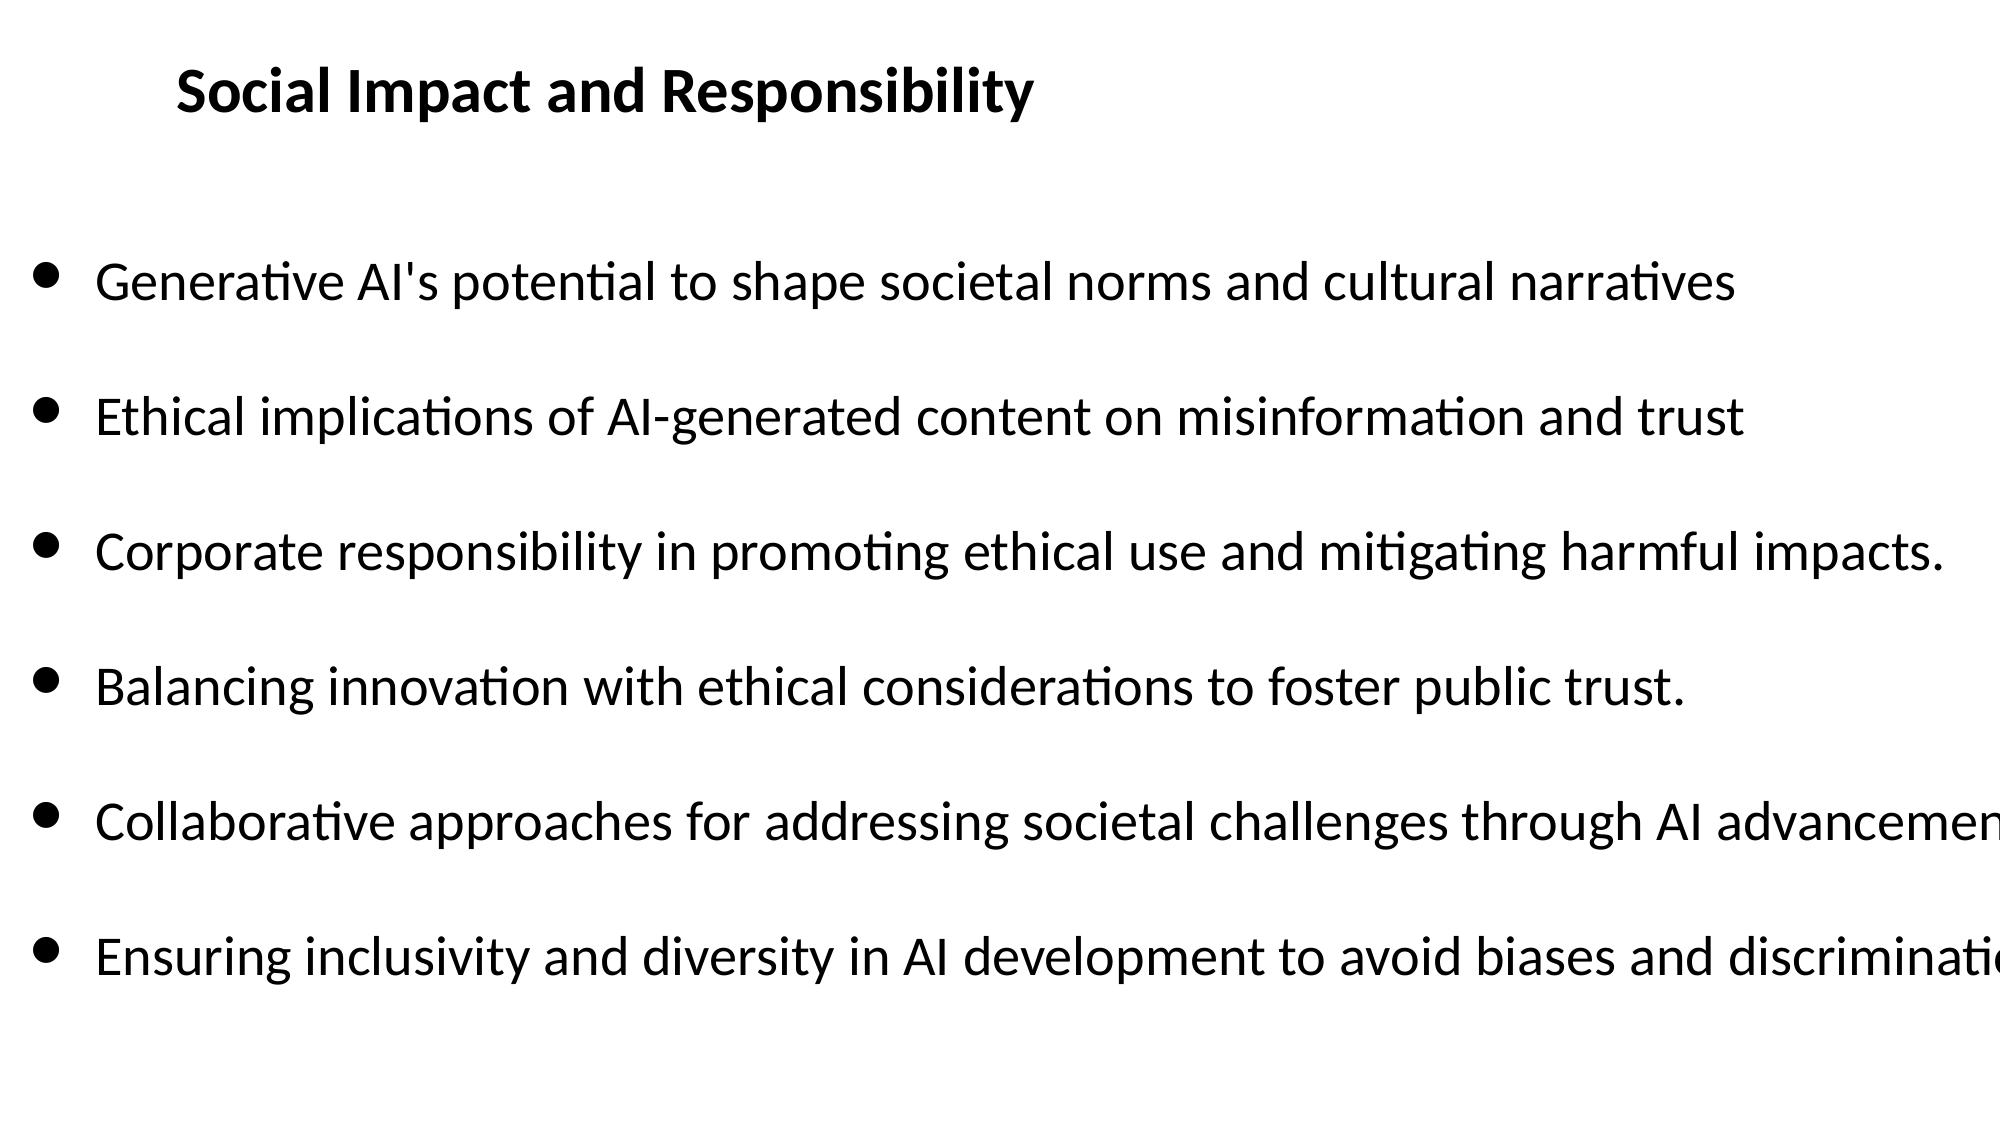

Social Impact and Responsibility
Generative AI's potential to shape societal norms and cultural narratives
Ethical implications of AI-generated content on misinformation and trust
Corporate responsibility in promoting ethical use and mitigating harmful impacts.
Balancing innovation with ethical considerations to foster public trust.
Collaborative approaches for addressing societal challenges through AI advancements.
Ensuring inclusivity and diversity in AI development to avoid biases and discrimination